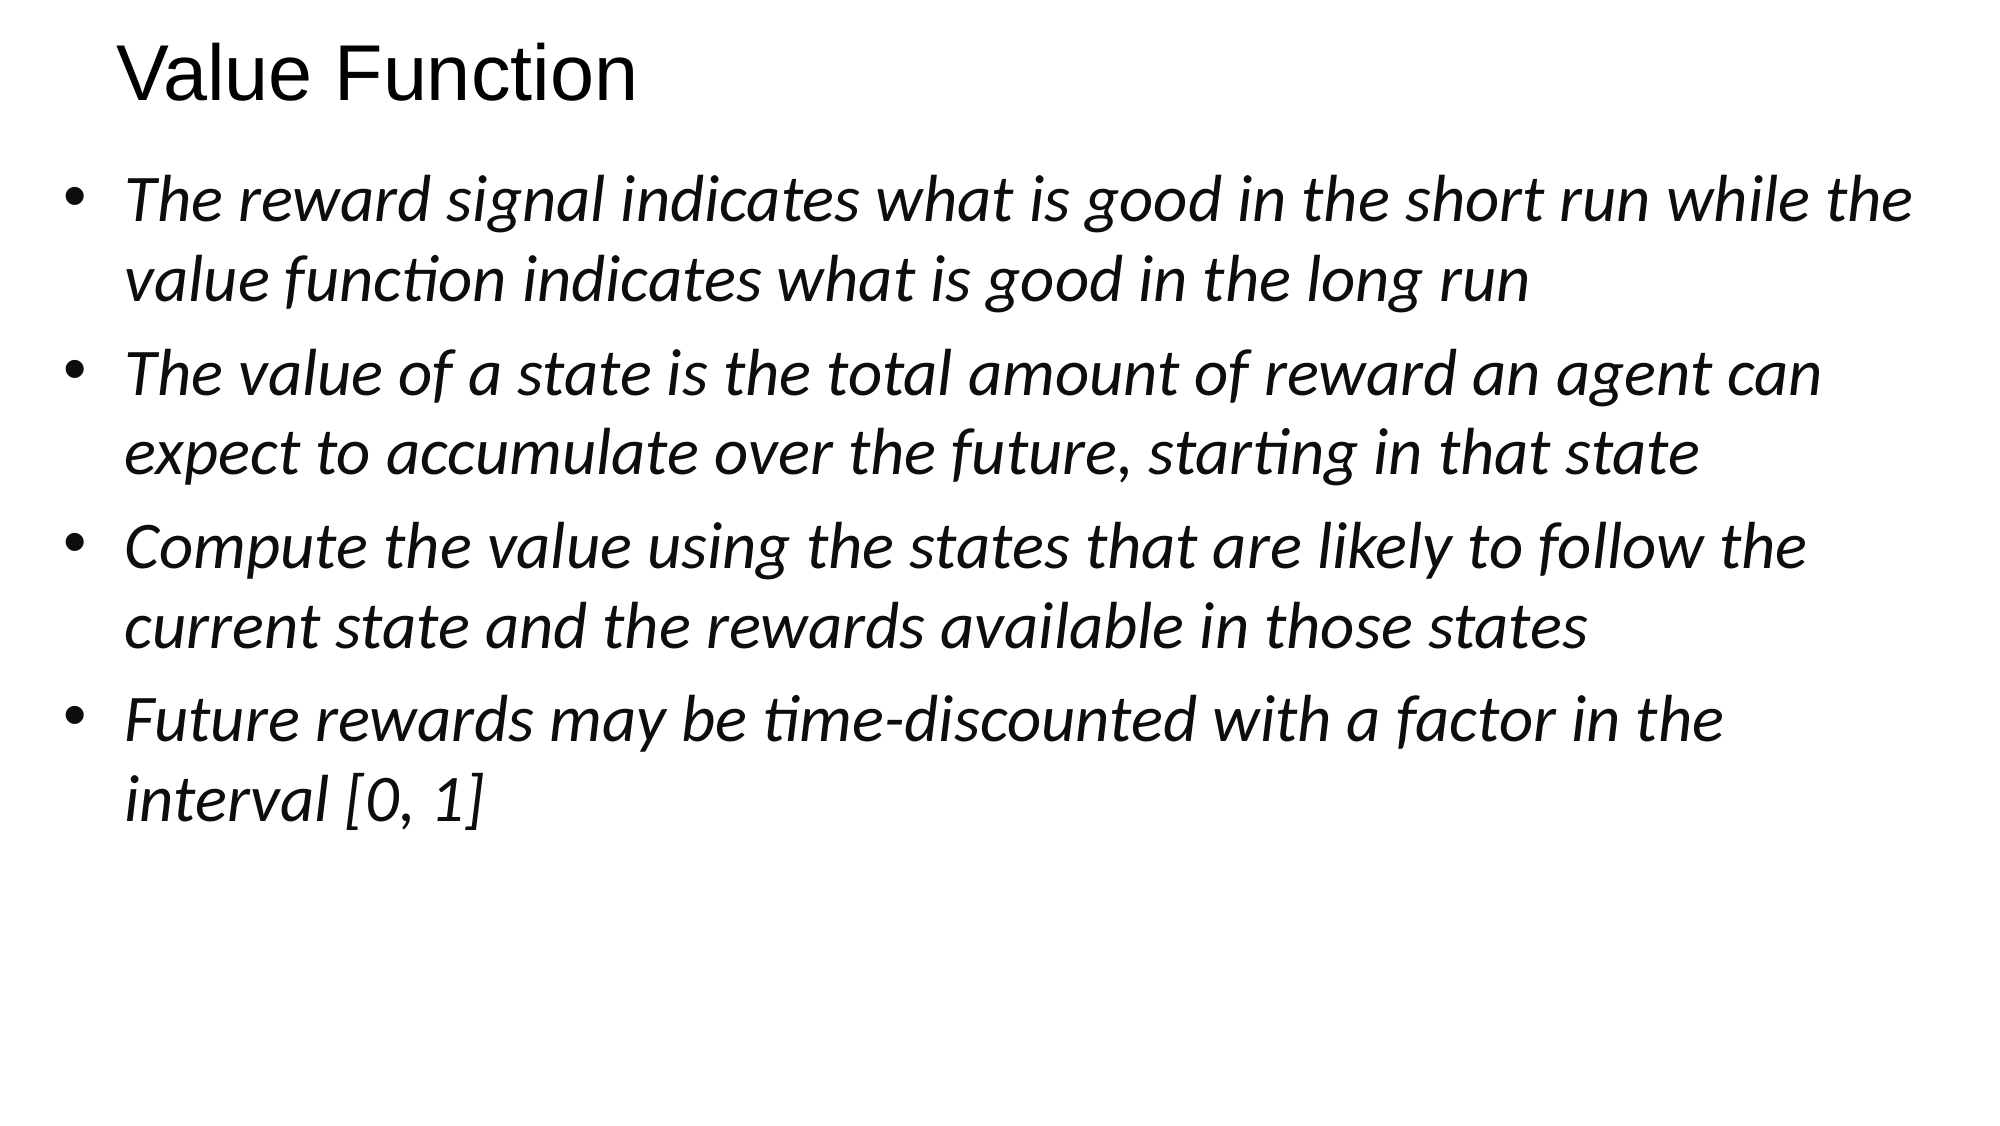

# Value Function
The reward signal indicates what is good in the short run while the value function indicates what is good in the long run
The value of a state is the total amount of reward an agent can      expect to accumulate over the future, starting in that state
Compute the value using the states that are likely to follow the       current state and the rewards available in those states
Future rewards may be time-discounted with a factor in the             interval [0, 1]